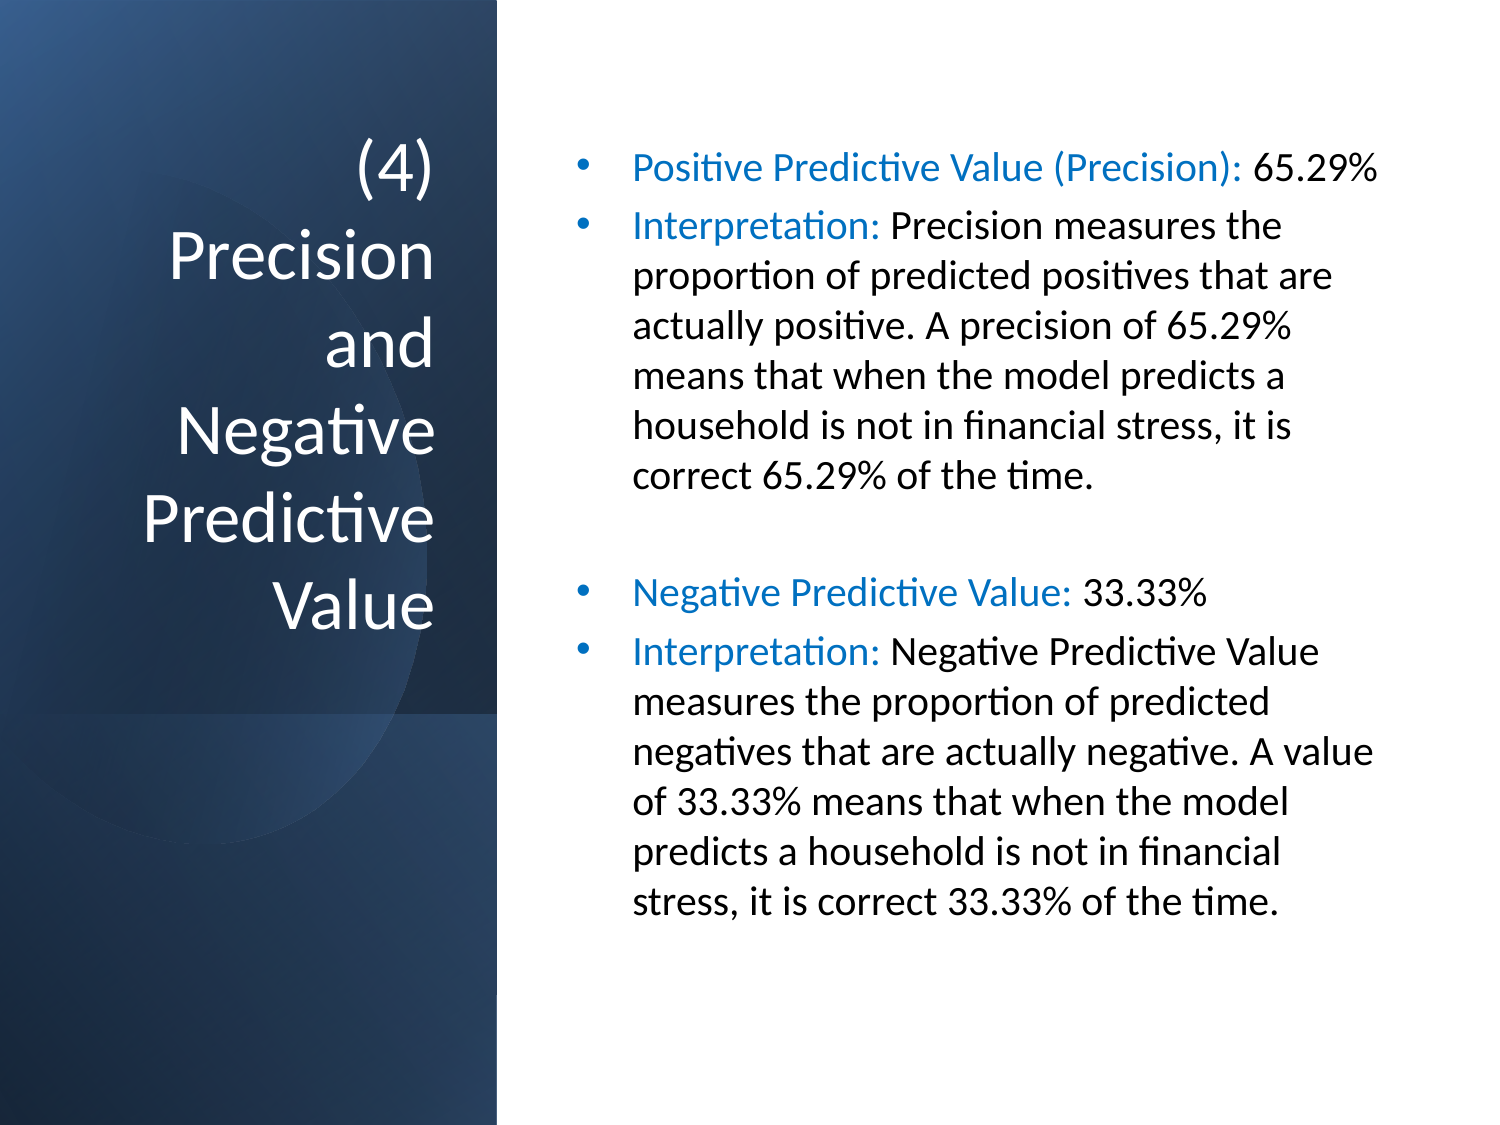

Positive Predictive Value (Precision): 65.29%
Interpretation: Precision measures the proportion of predicted positives that are actually positive. A precision of 65.29% means that when the model predicts a household is not in financial stress, it is correct 65.29% of the time.

Negative Predictive Value: 33.33%
Interpretation: Negative Predictive Value measures the proportion of predicted negatives that are actually negative. A value of 33.33% means that when the model predicts a household is not in financial stress, it is correct 33.33% of the time.
# (4) Precision and Negative Predictive Value